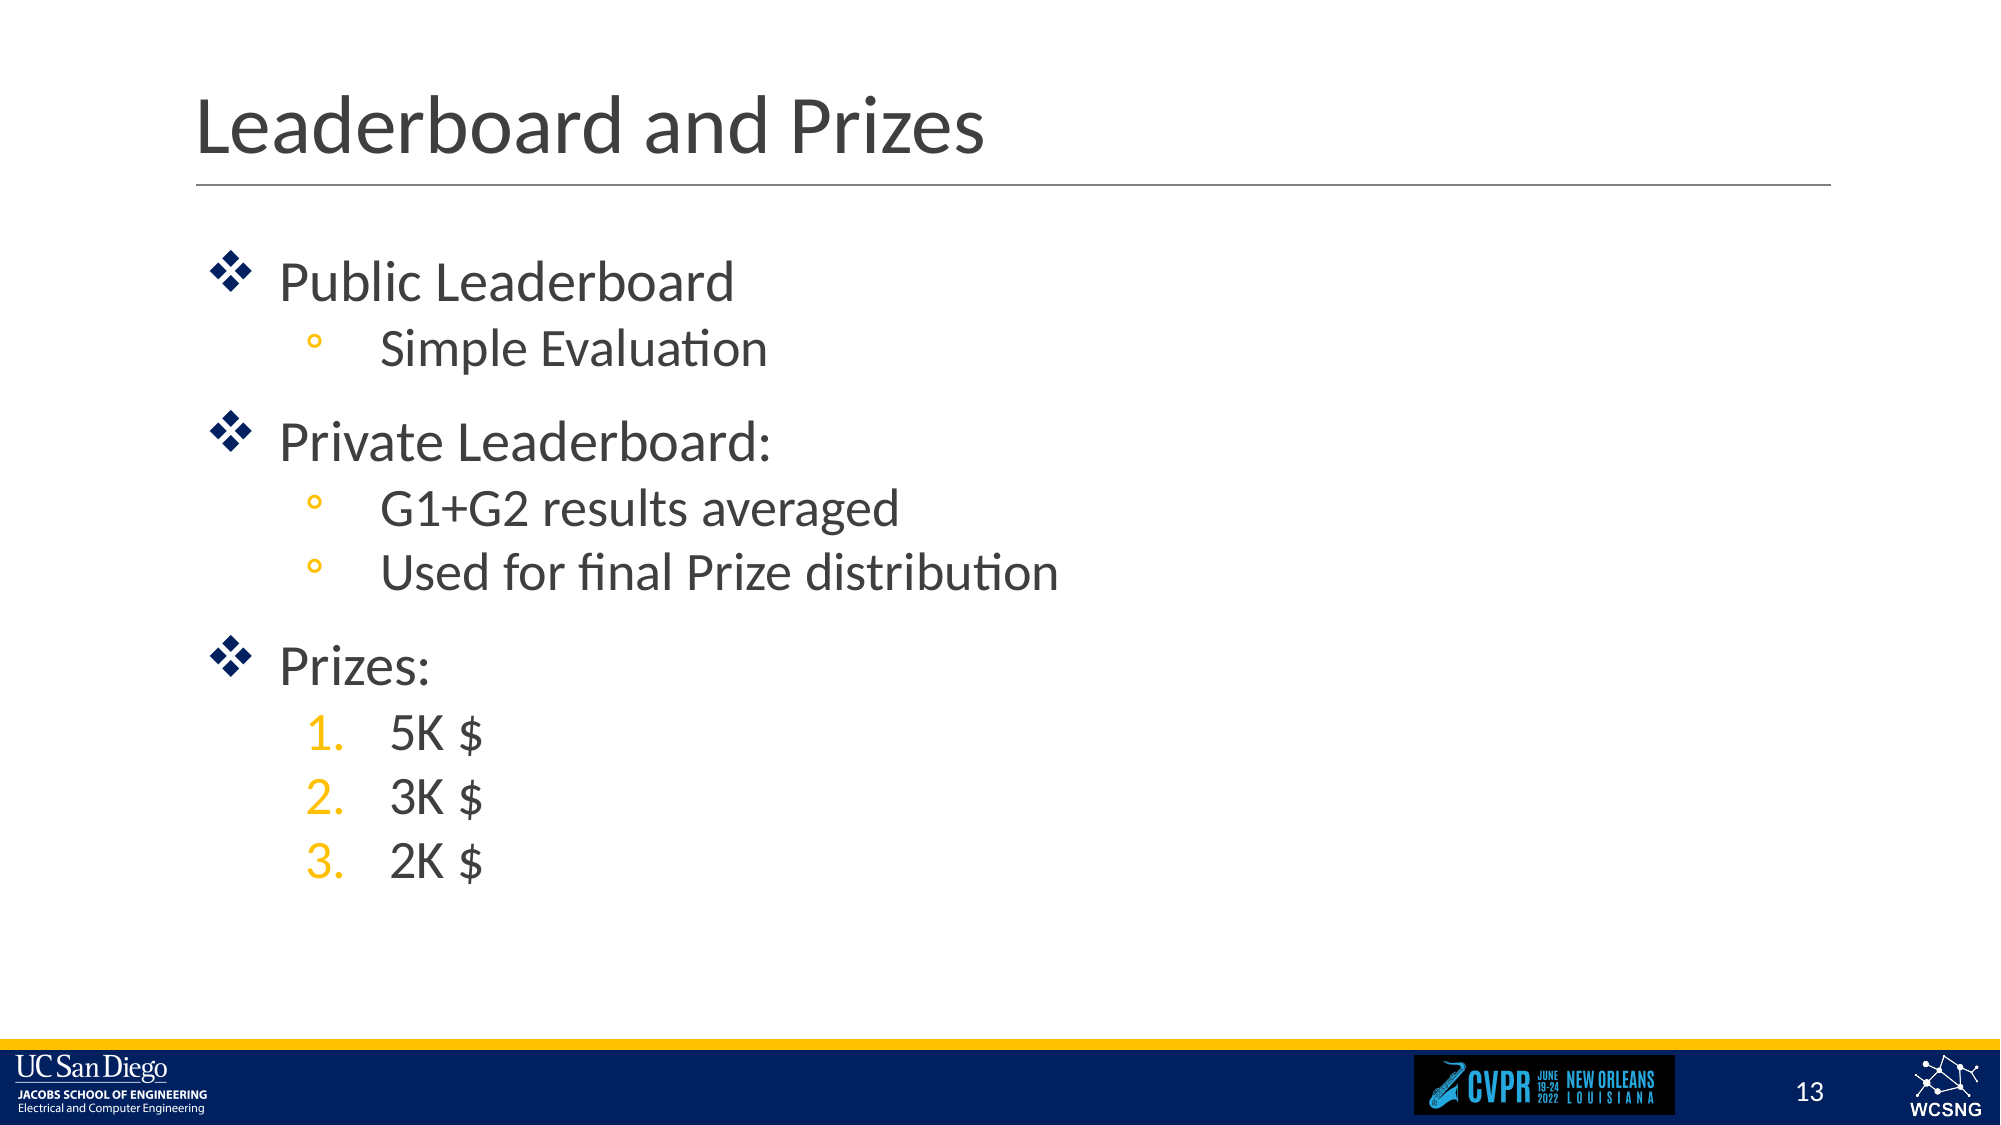

# Leaderboard and Prizes
Public Leaderboard
Simple Evaluation
Private Leaderboard:
G1+G2 results averaged
Used for final Prize distribution
Prizes:
5K $
3K $
2K $
13